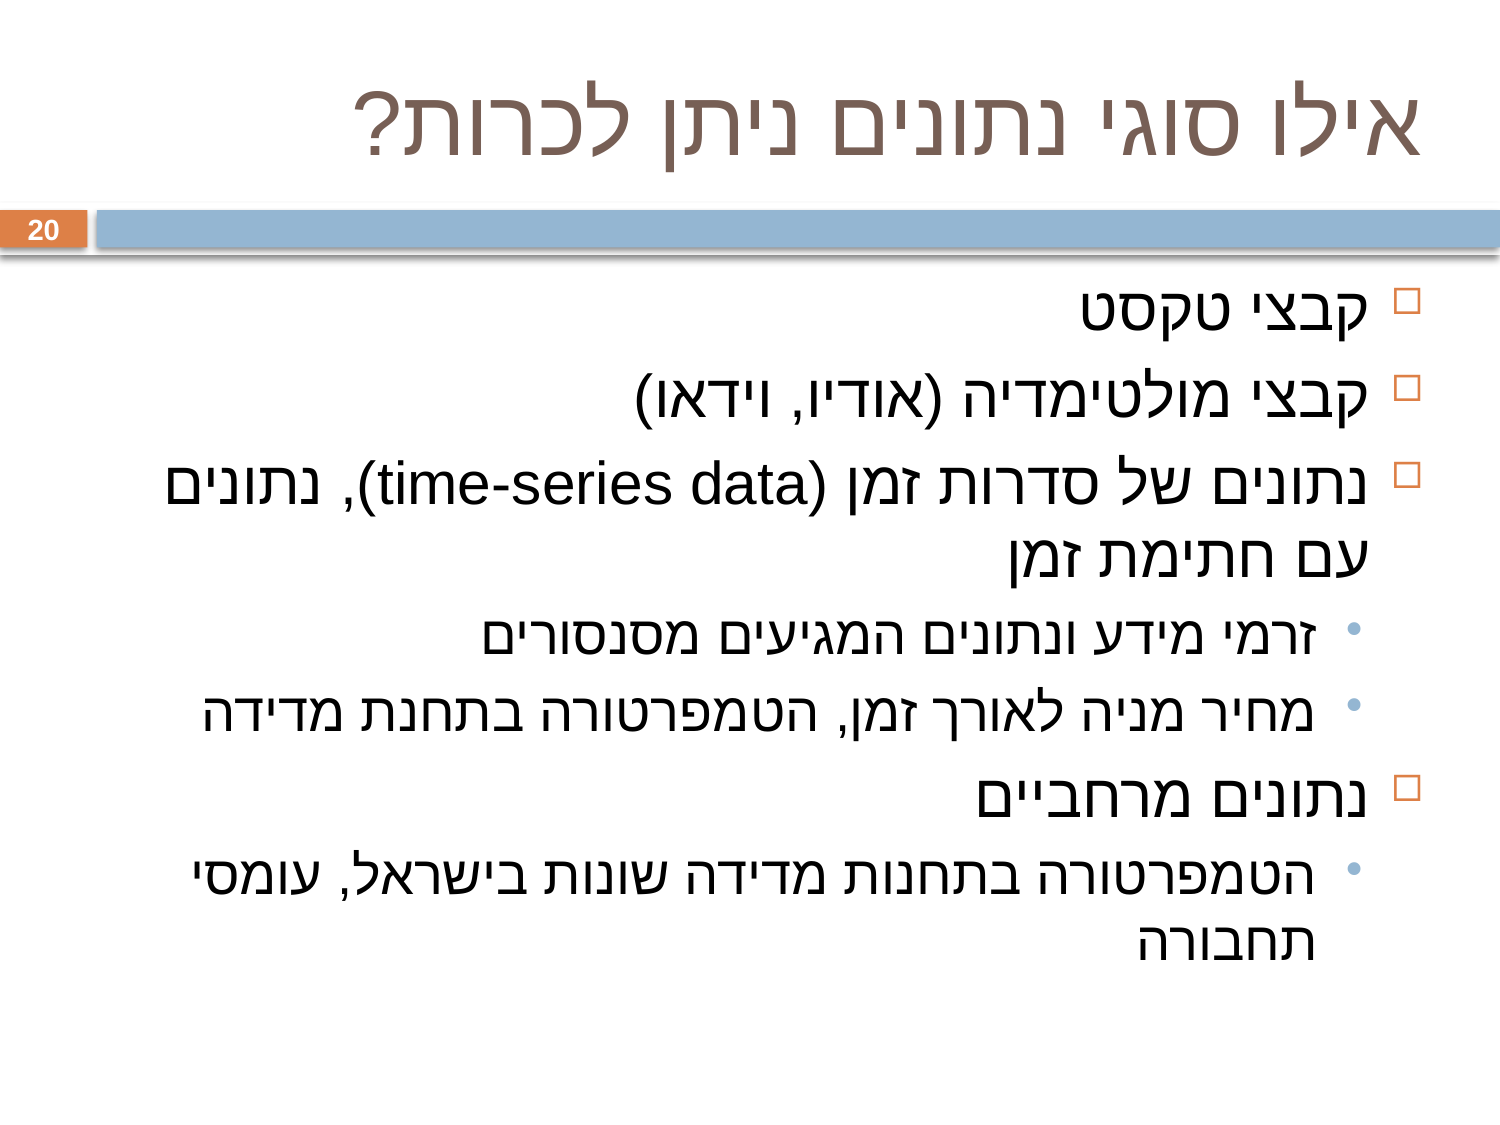

# אילו סוגי נתונים ניתן לכרות?
20
קבצי טקסט
קבצי מולטימדיה (אודיו, וידאו)
נתונים של סדרות זמן (time-series data), נתונים עם חתימת זמן
זרמי מידע ונתונים המגיעים מסנסורים
מחיר מניה לאורך זמן, הטמפרטורה בתחנת מדידה
נתונים מרחביים
הטמפרטורה בתחנות מדידה שונות בישראל, עומסי תחבורה